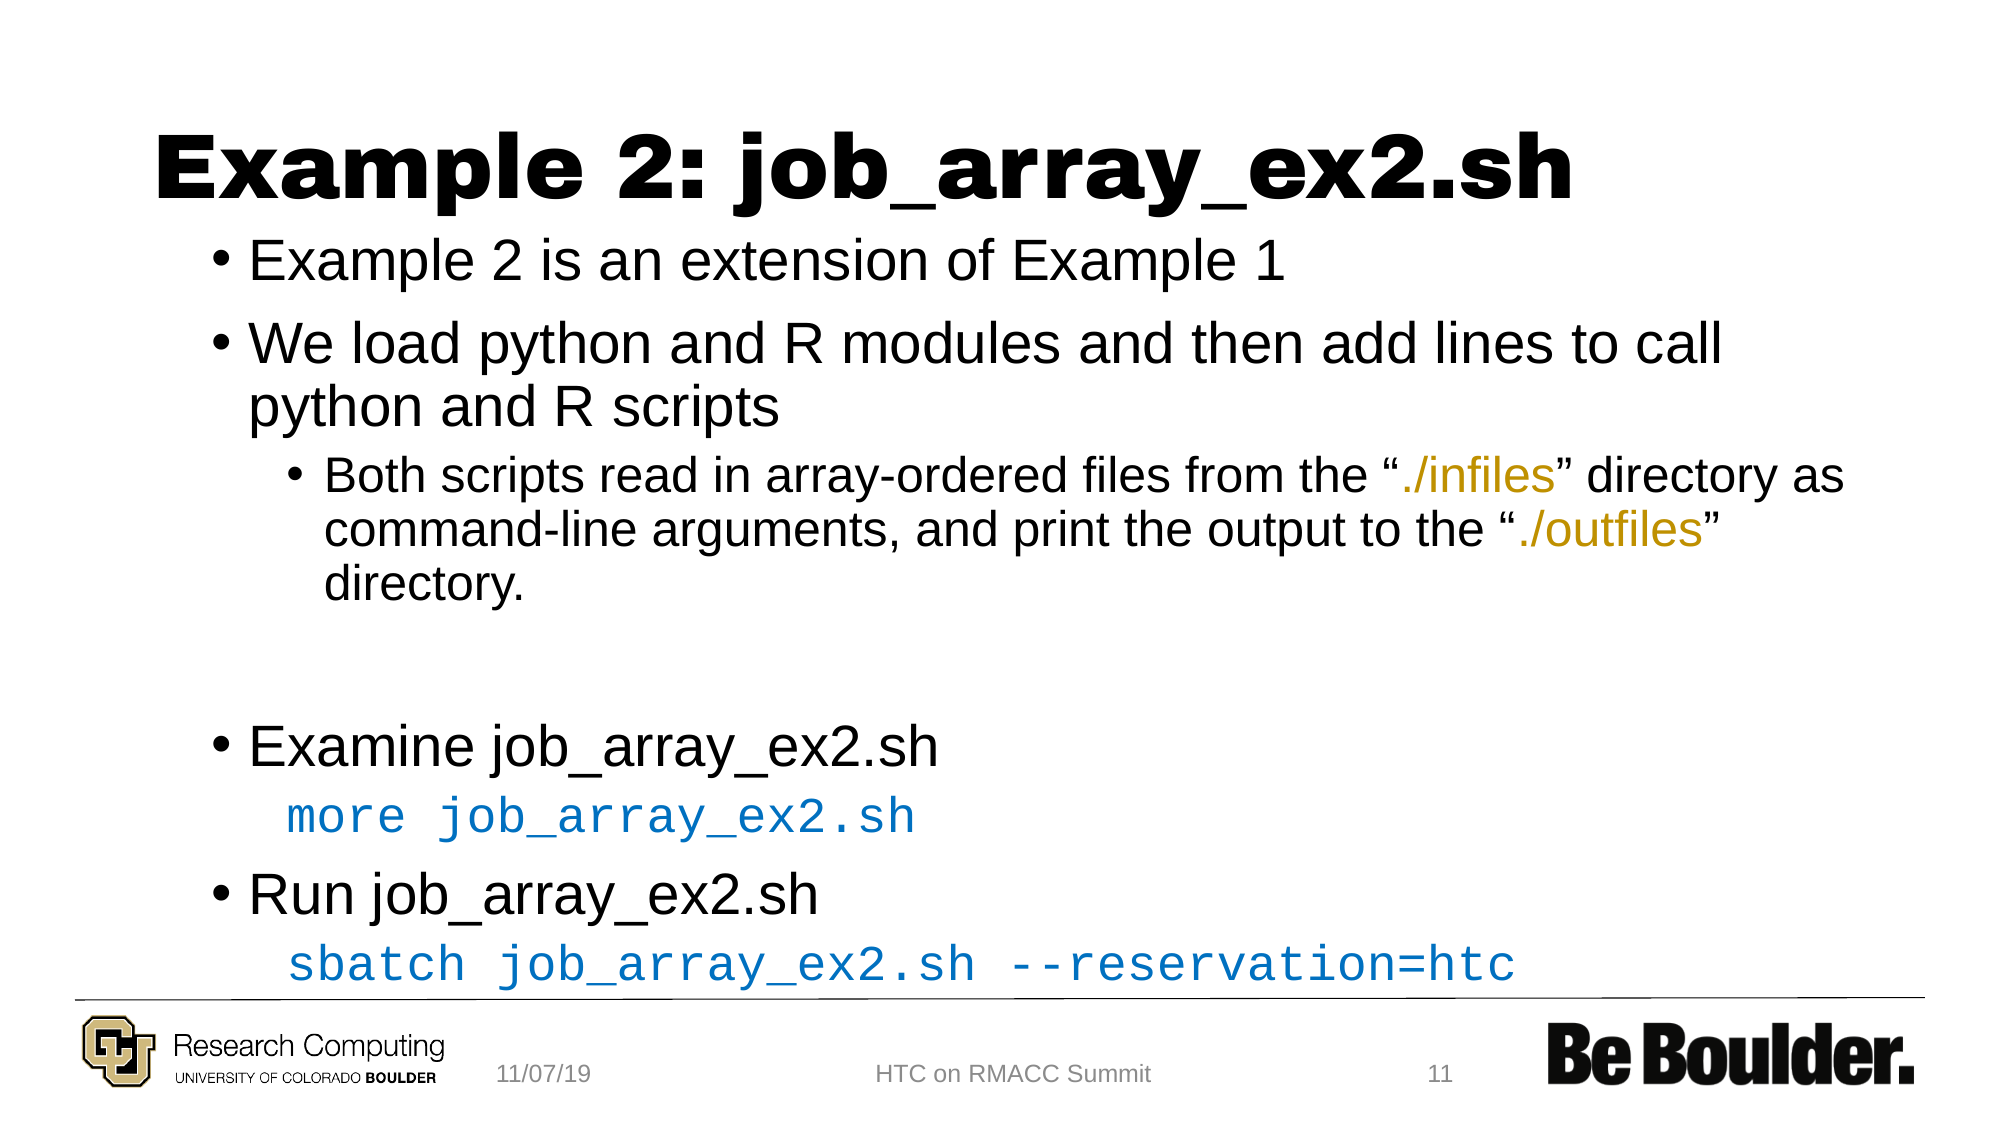

# Example 2: job_array_ex2.sh
Example 2 is an extension of Example 1
We load python and R modules and then add lines to call python and R scripts
Both scripts read in array-ordered files from the “./infiles” directory as command-line arguments, and print the output to the “./outfiles” directory.

Examine job_array_ex2.sh
more job_array_ex2.sh
Run job_array_ex2.sh
sbatch job_array_ex2.sh --reservation=htc
11/07/19
HTC on RMACC Summit
11